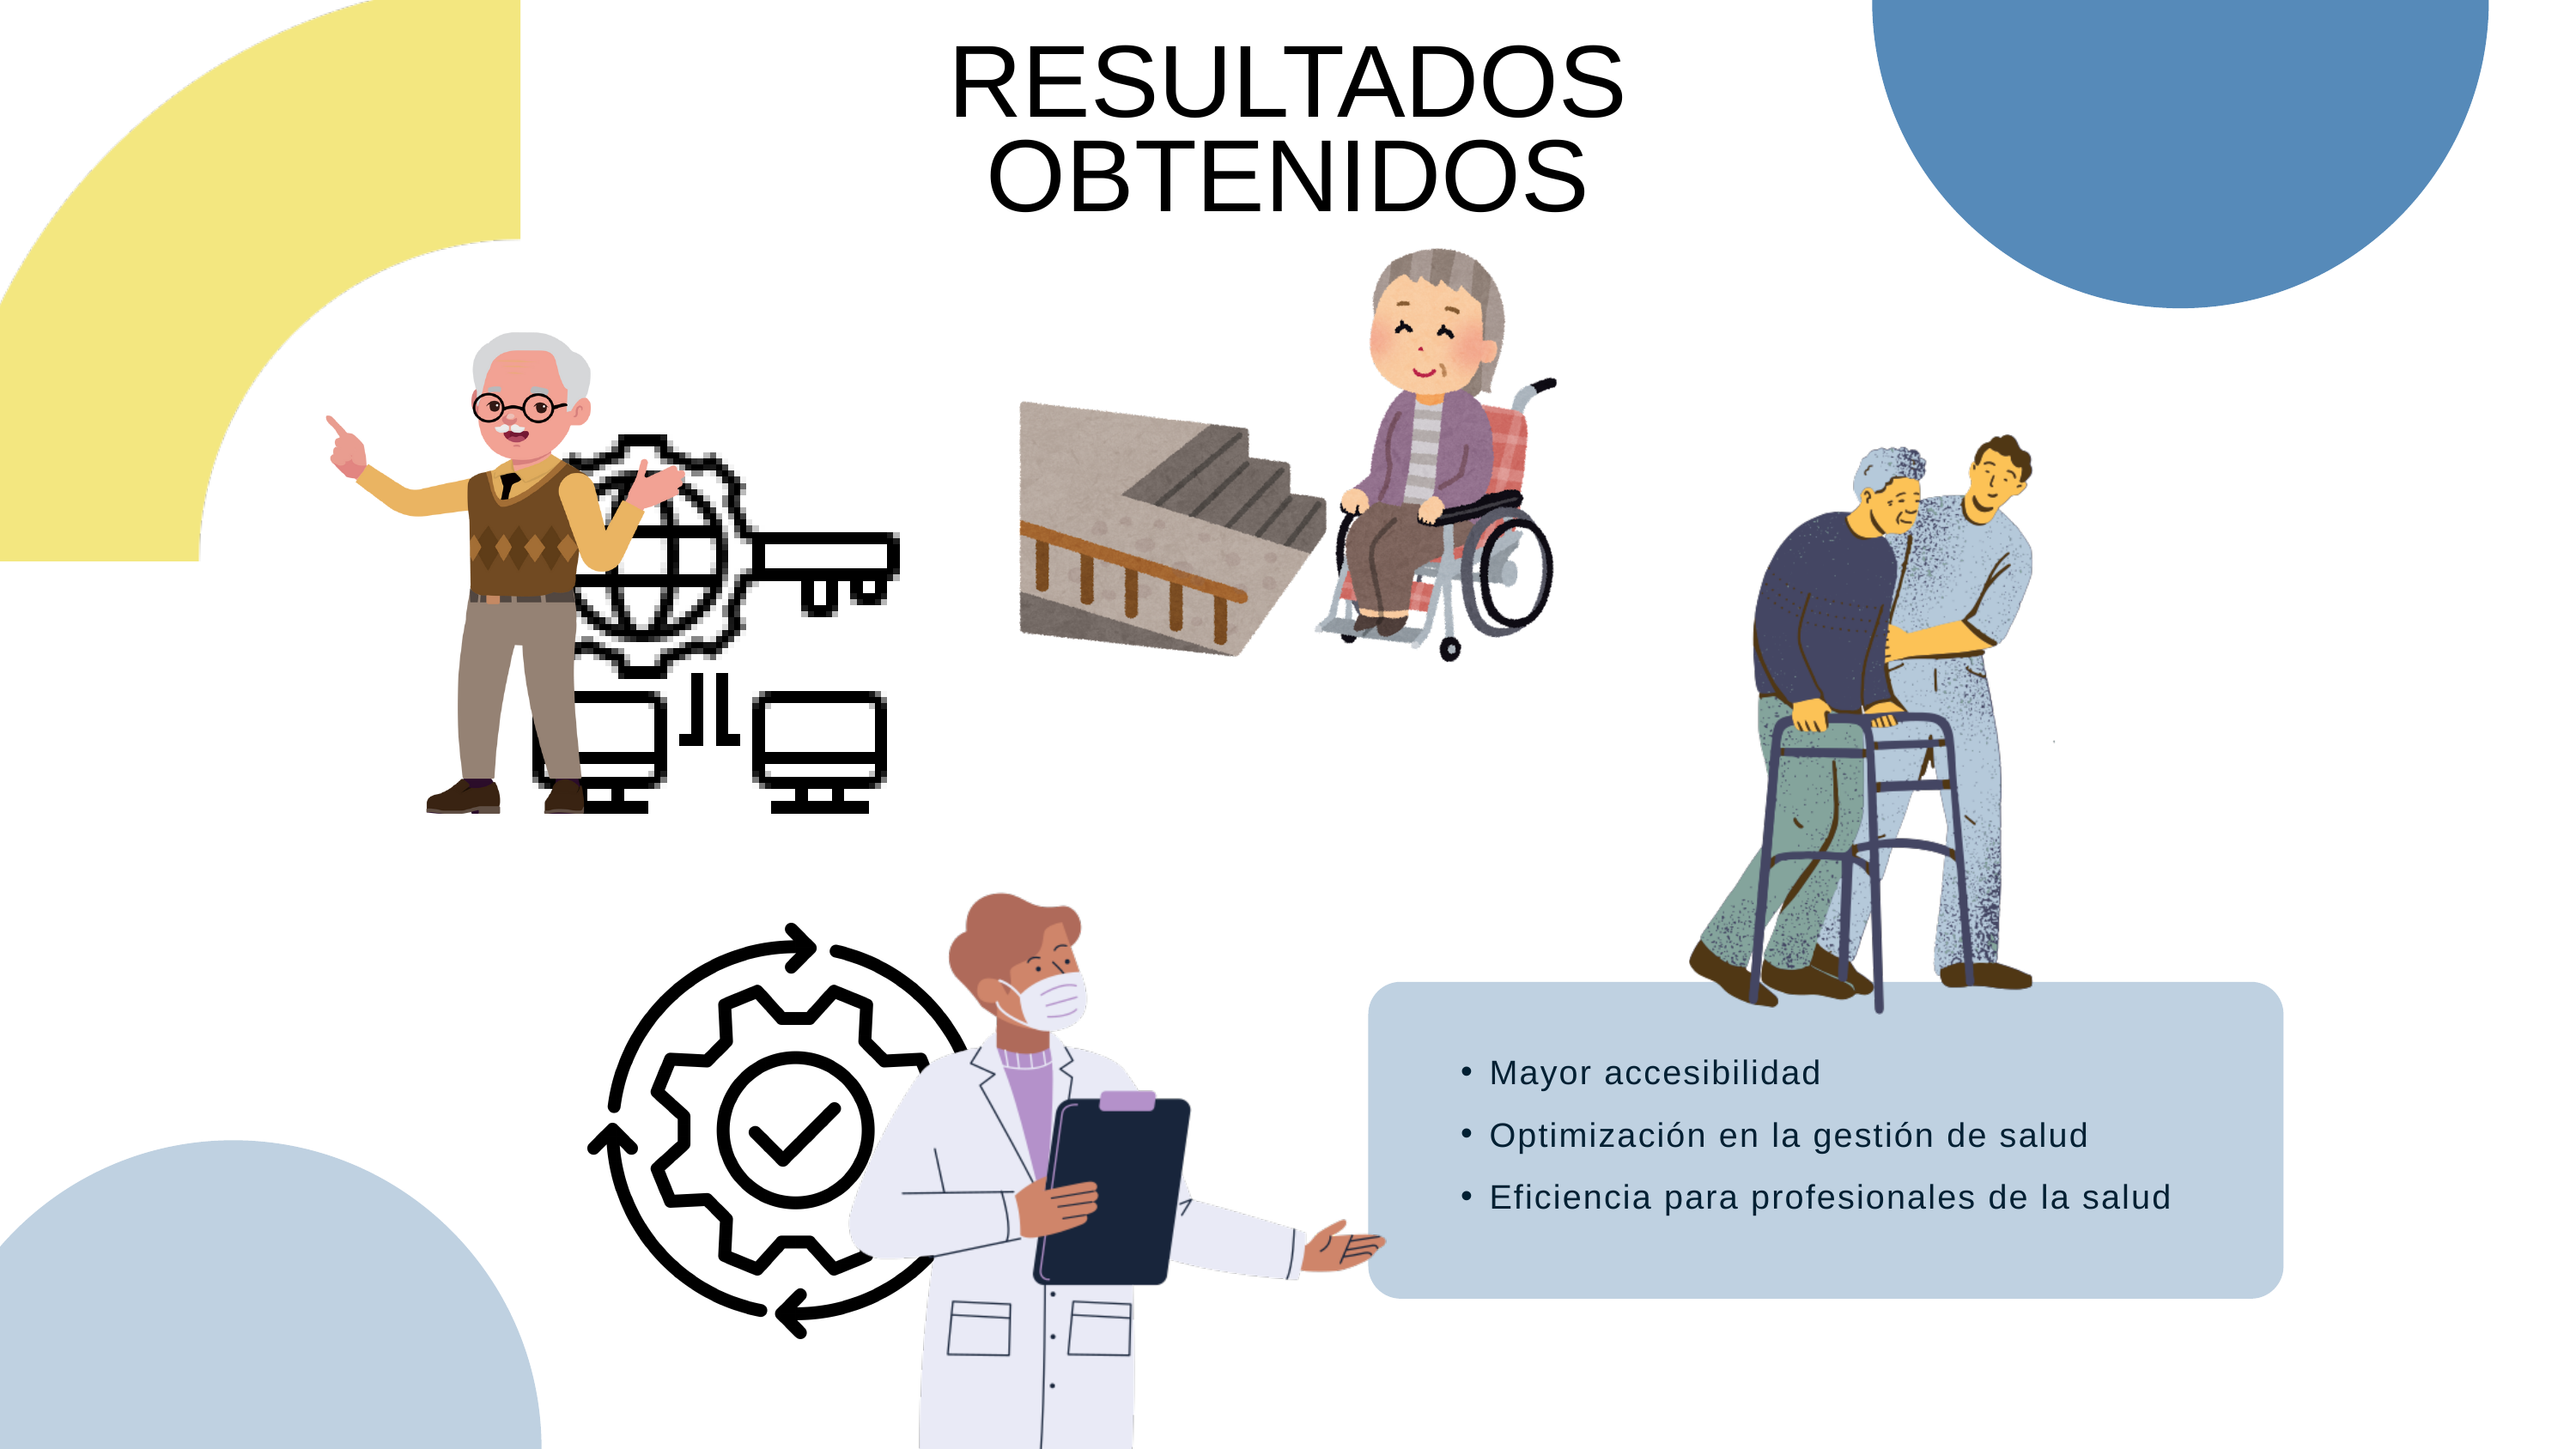

RESULTADOS OBTENIDOS

Mayor accesibilidad
Optimización en la gestión de salud
Eficiencia para profesionales de la salud